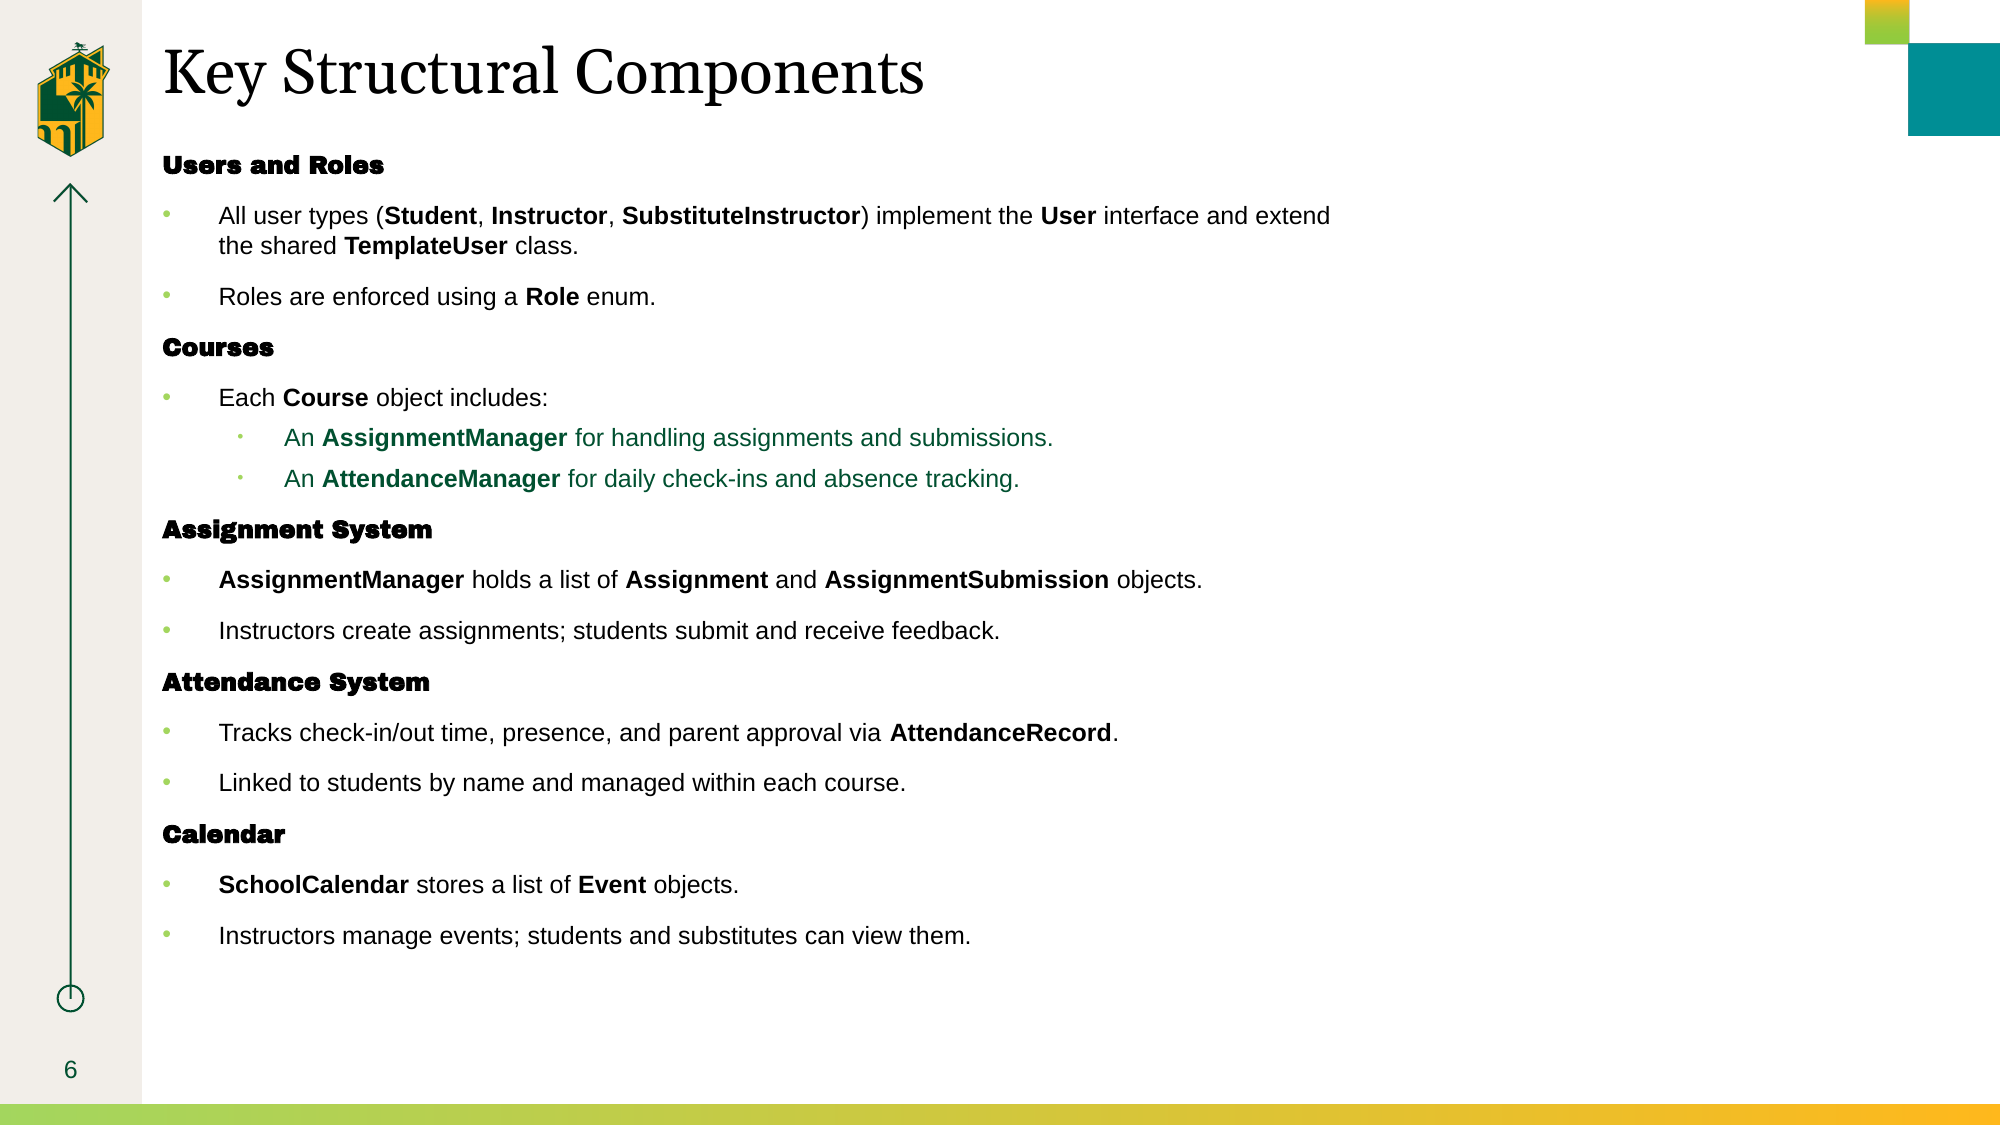

# Key Structural Components
Users and Roles
All user types (Student, Instructor, SubstituteInstructor) implement the User interface and extend the shared TemplateUser class.
Roles are enforced using a Role enum.
Courses
Each Course object includes:
An AssignmentManager for handling assignments and submissions.
An AttendanceManager for daily check-ins and absence tracking.
Assignment System
AssignmentManager holds a list of Assignment and AssignmentSubmission objects.
Instructors create assignments; students submit and receive feedback.
Attendance System
Tracks check-in/out time, presence, and parent approval via AttendanceRecord.
Linked to students by name and managed within each course.
Calendar
SchoolCalendar stores a list of Event objects.
Instructors manage events; students and substitutes can view them.

6